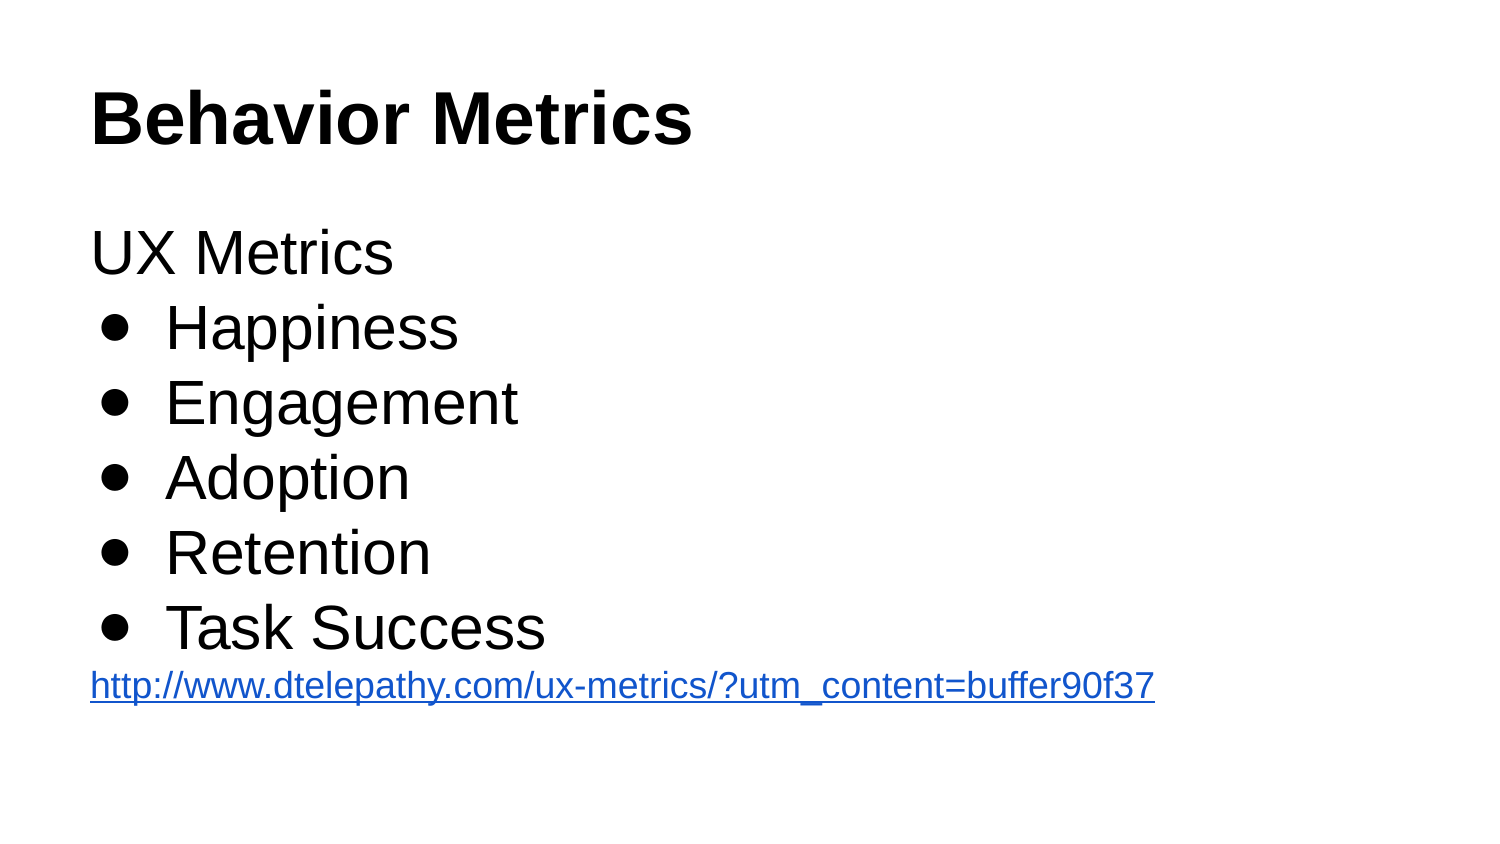

# Behavior Metrics
UX Metrics
Happiness
Engagement
Adoption
Retention
Task Success
http://www.dtelepathy.com/ux-metrics/?utm_content=buffer90f37